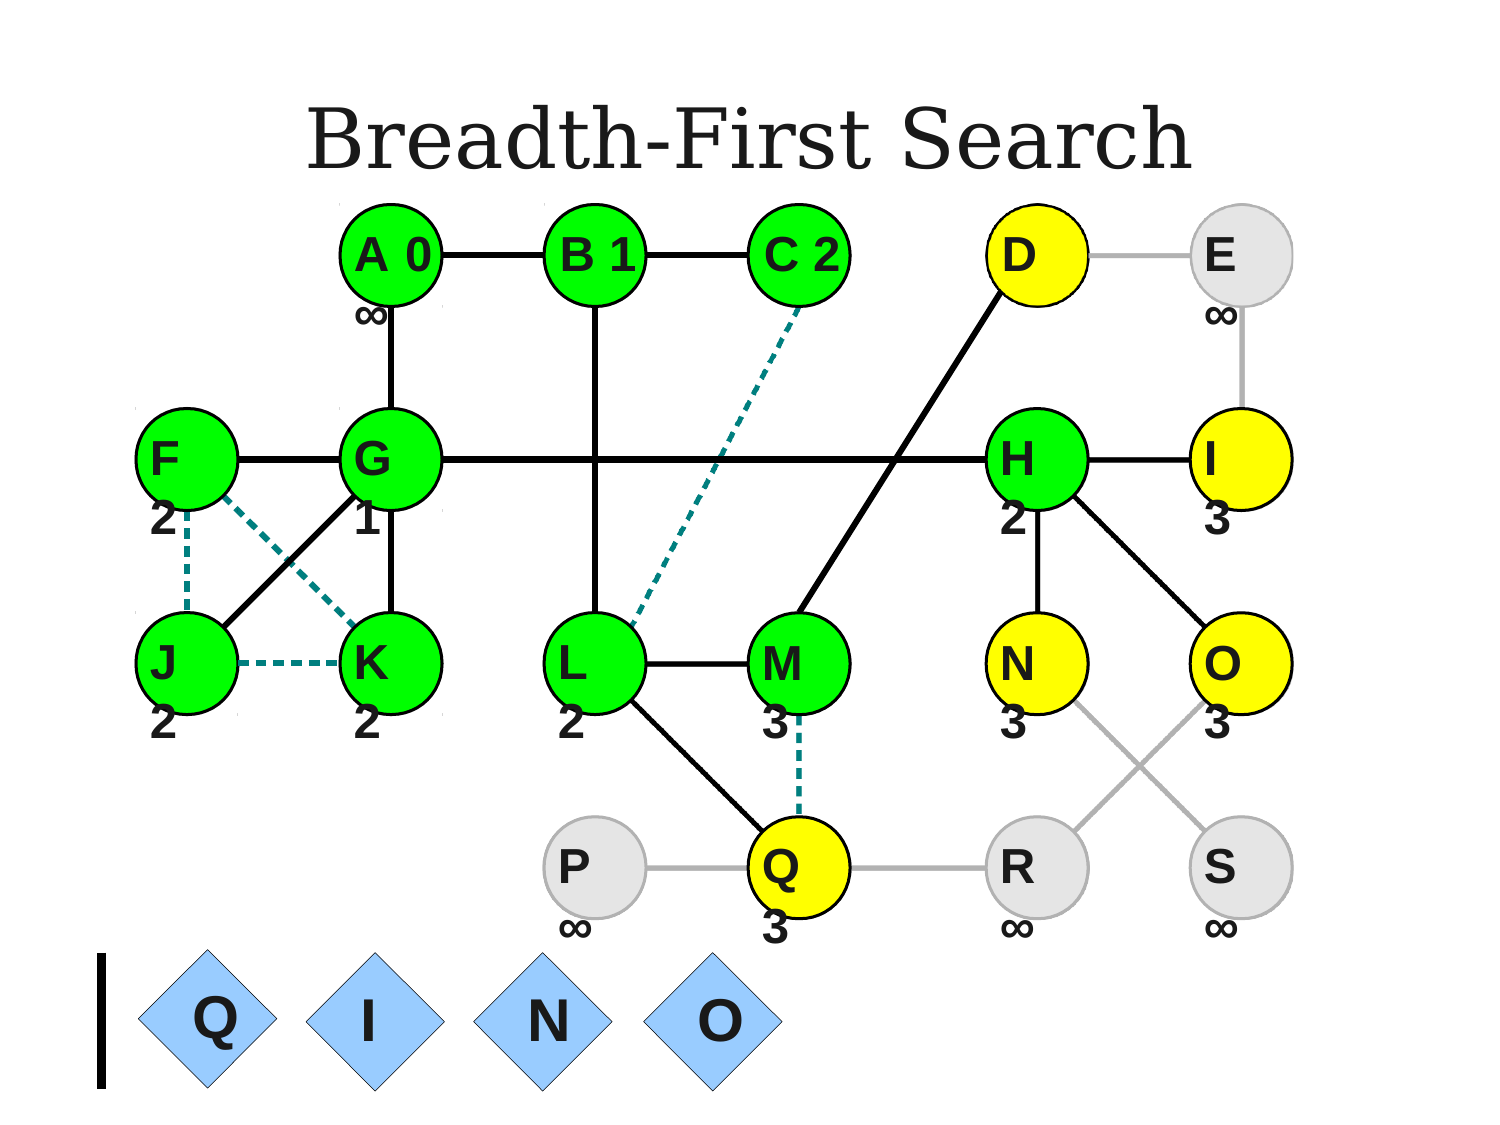

# Breadth-First Search

A	0	B	1	C	2	D	∞
E	∞

F	2
G	1
H	2
I	3

K	2
L	2
J	2
M	3
N	3
O	3

P	∞
Q	3
R	∞
S	∞

Q
I
N
O